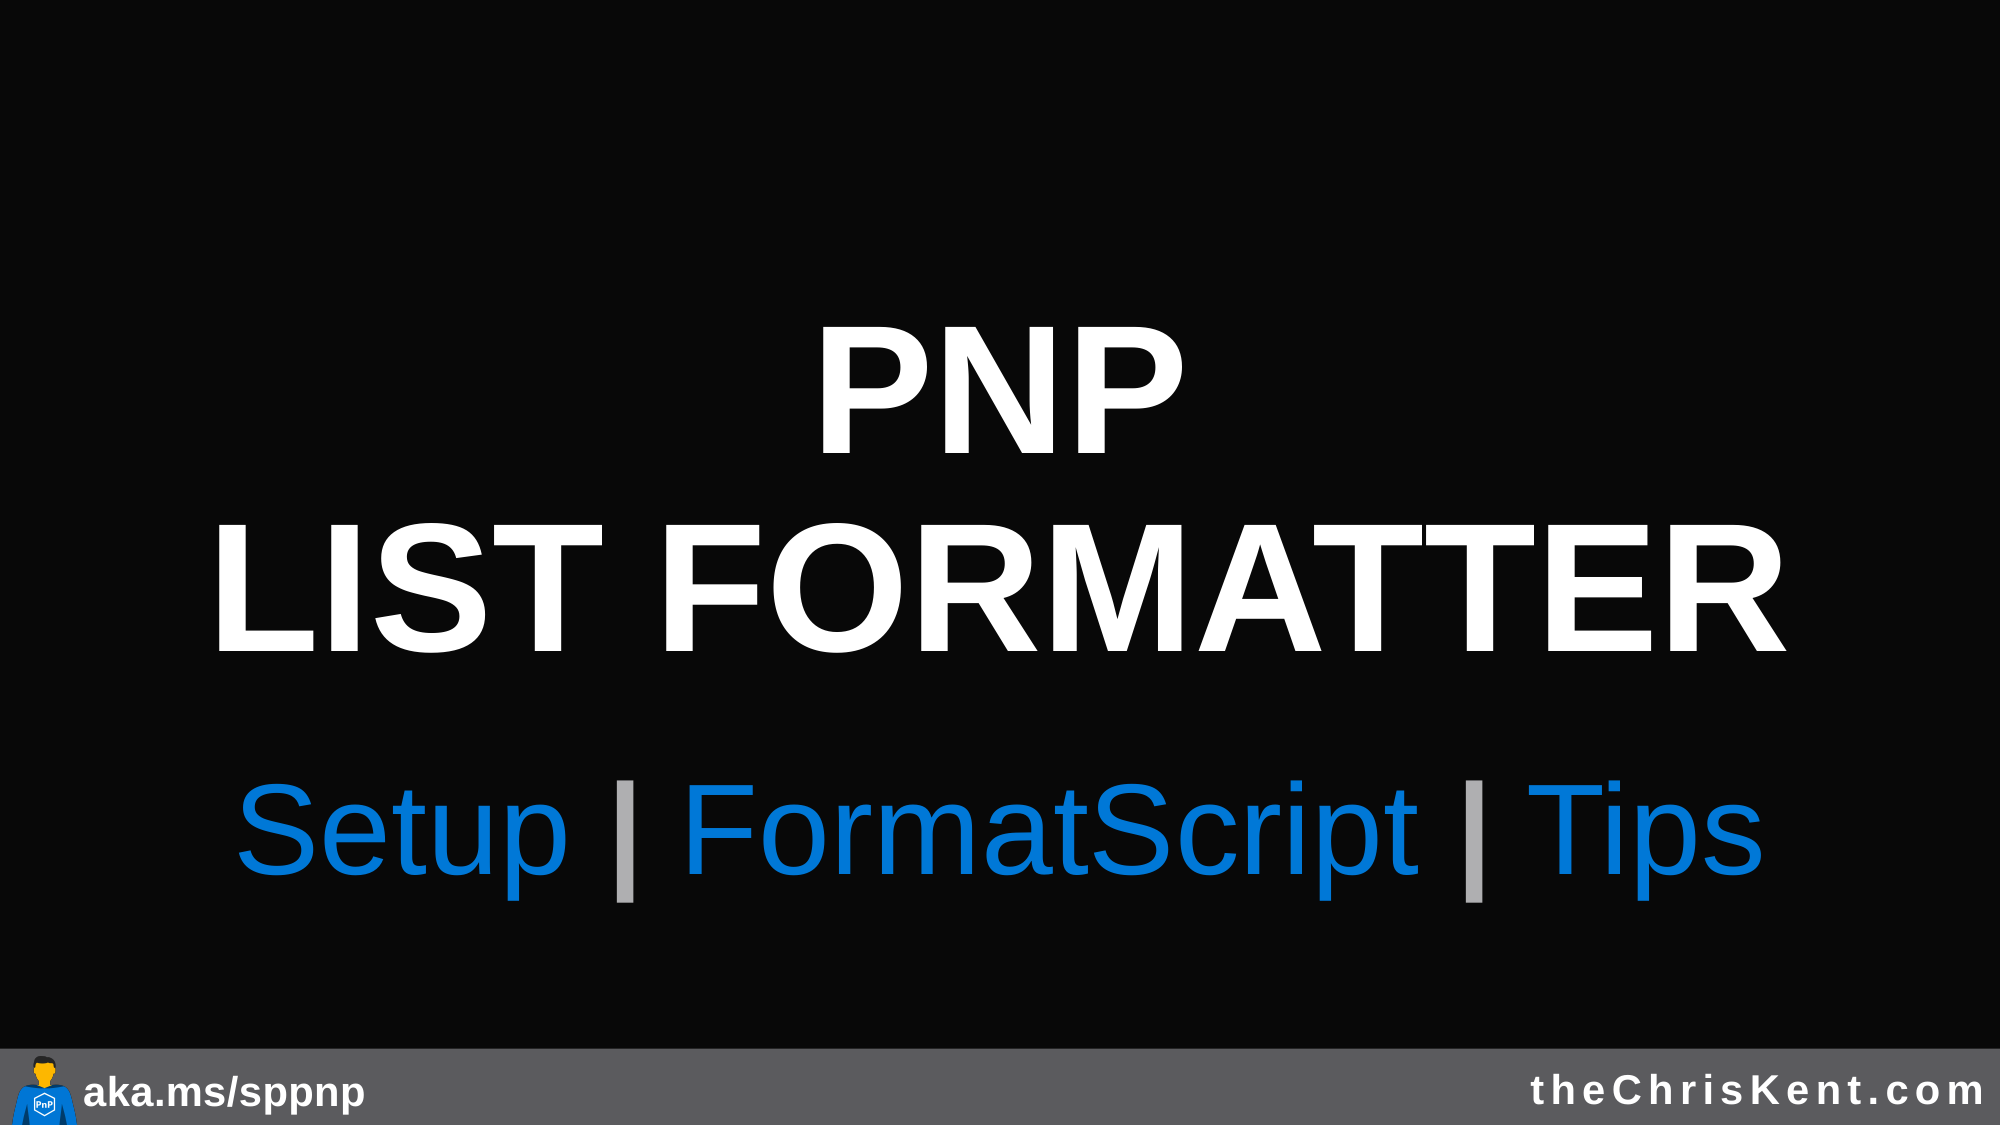

PnP
List Formatter
Setup | FormatScript | Tips